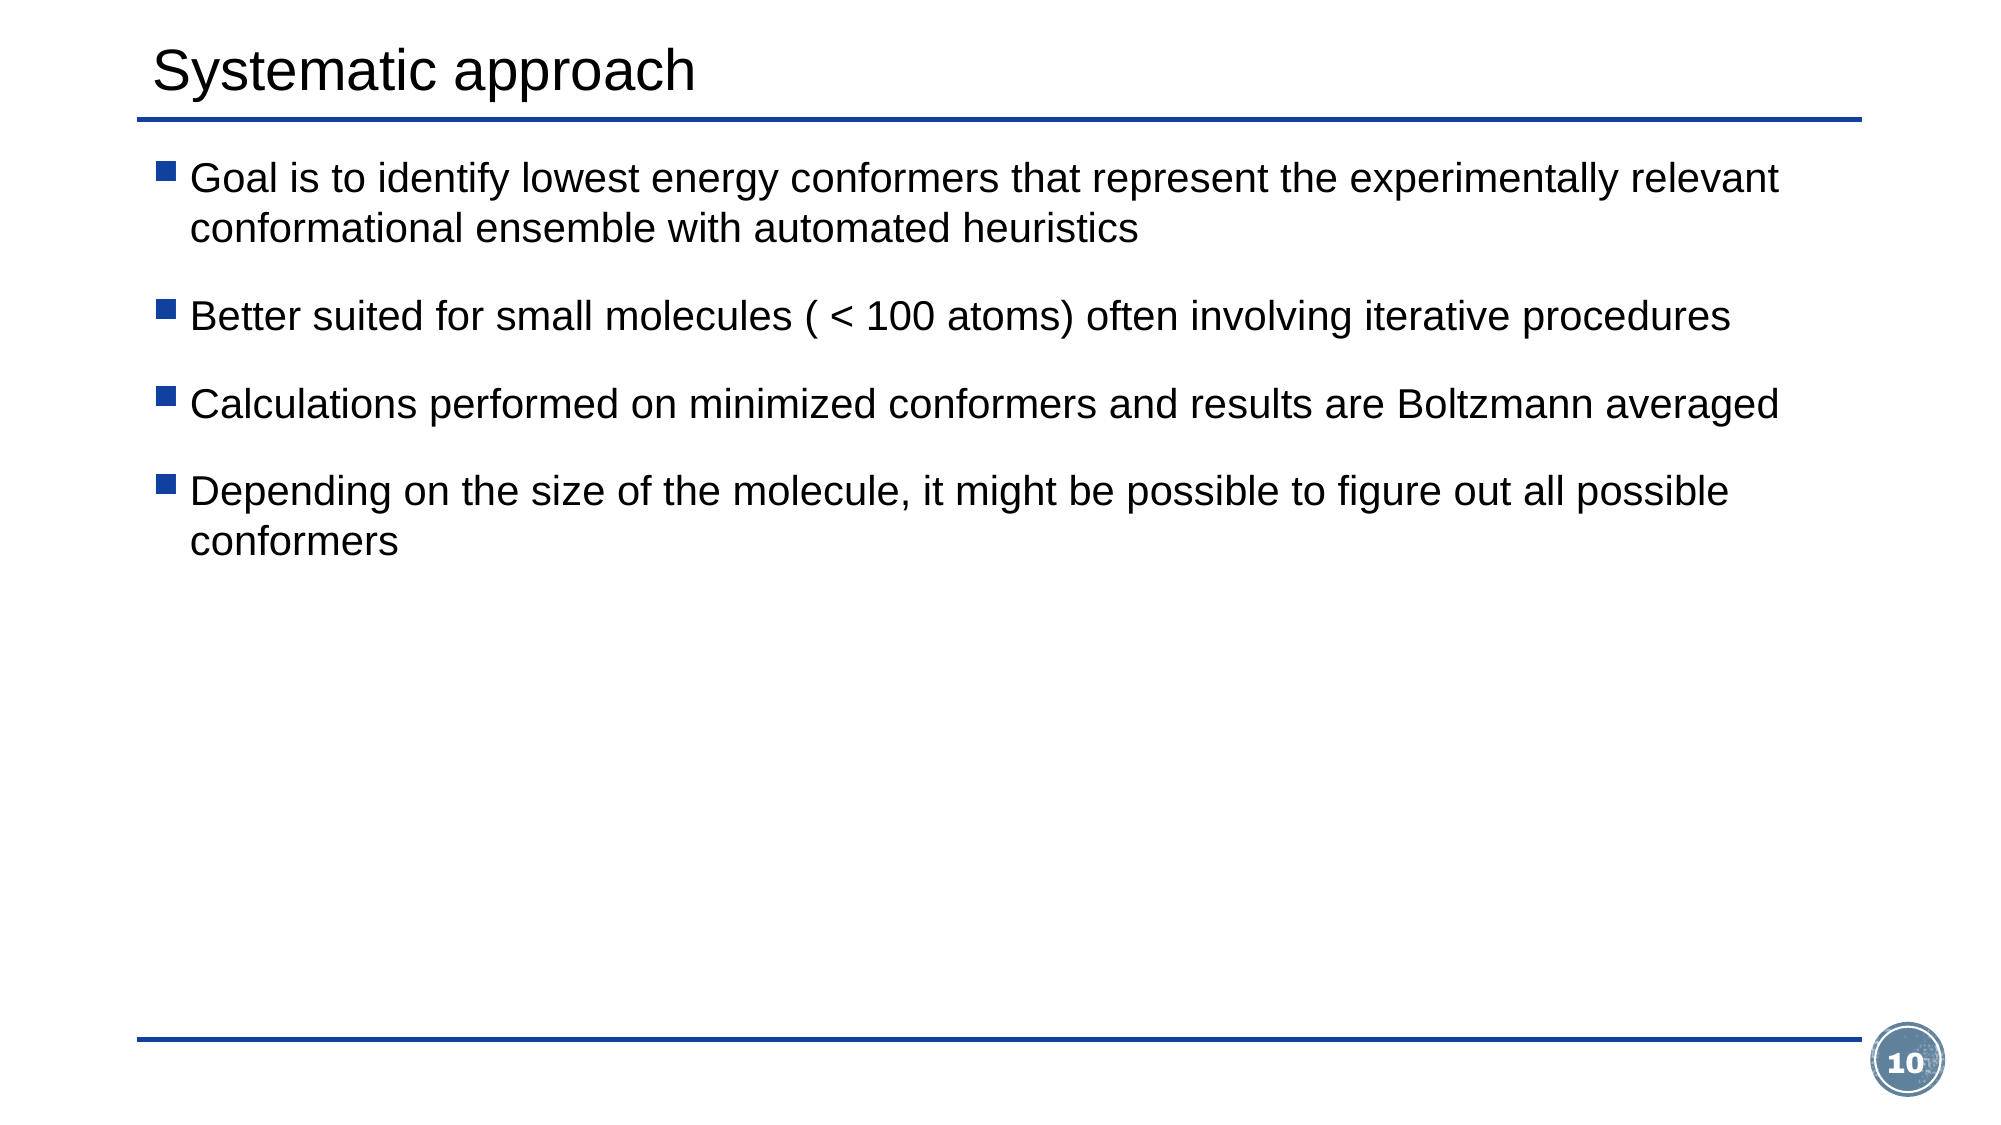

# Systematic approach
Goal is to identify lowest energy conformers that represent the experimentally relevant conformational ensemble with automated heuristics
Better suited for small molecules ( < 100 atoms) often involving iterative procedures
Calculations performed on minimized conformers and results are Boltzmann averaged
Depending on the size of the molecule, it might be possible to figure out all possible conformers

10